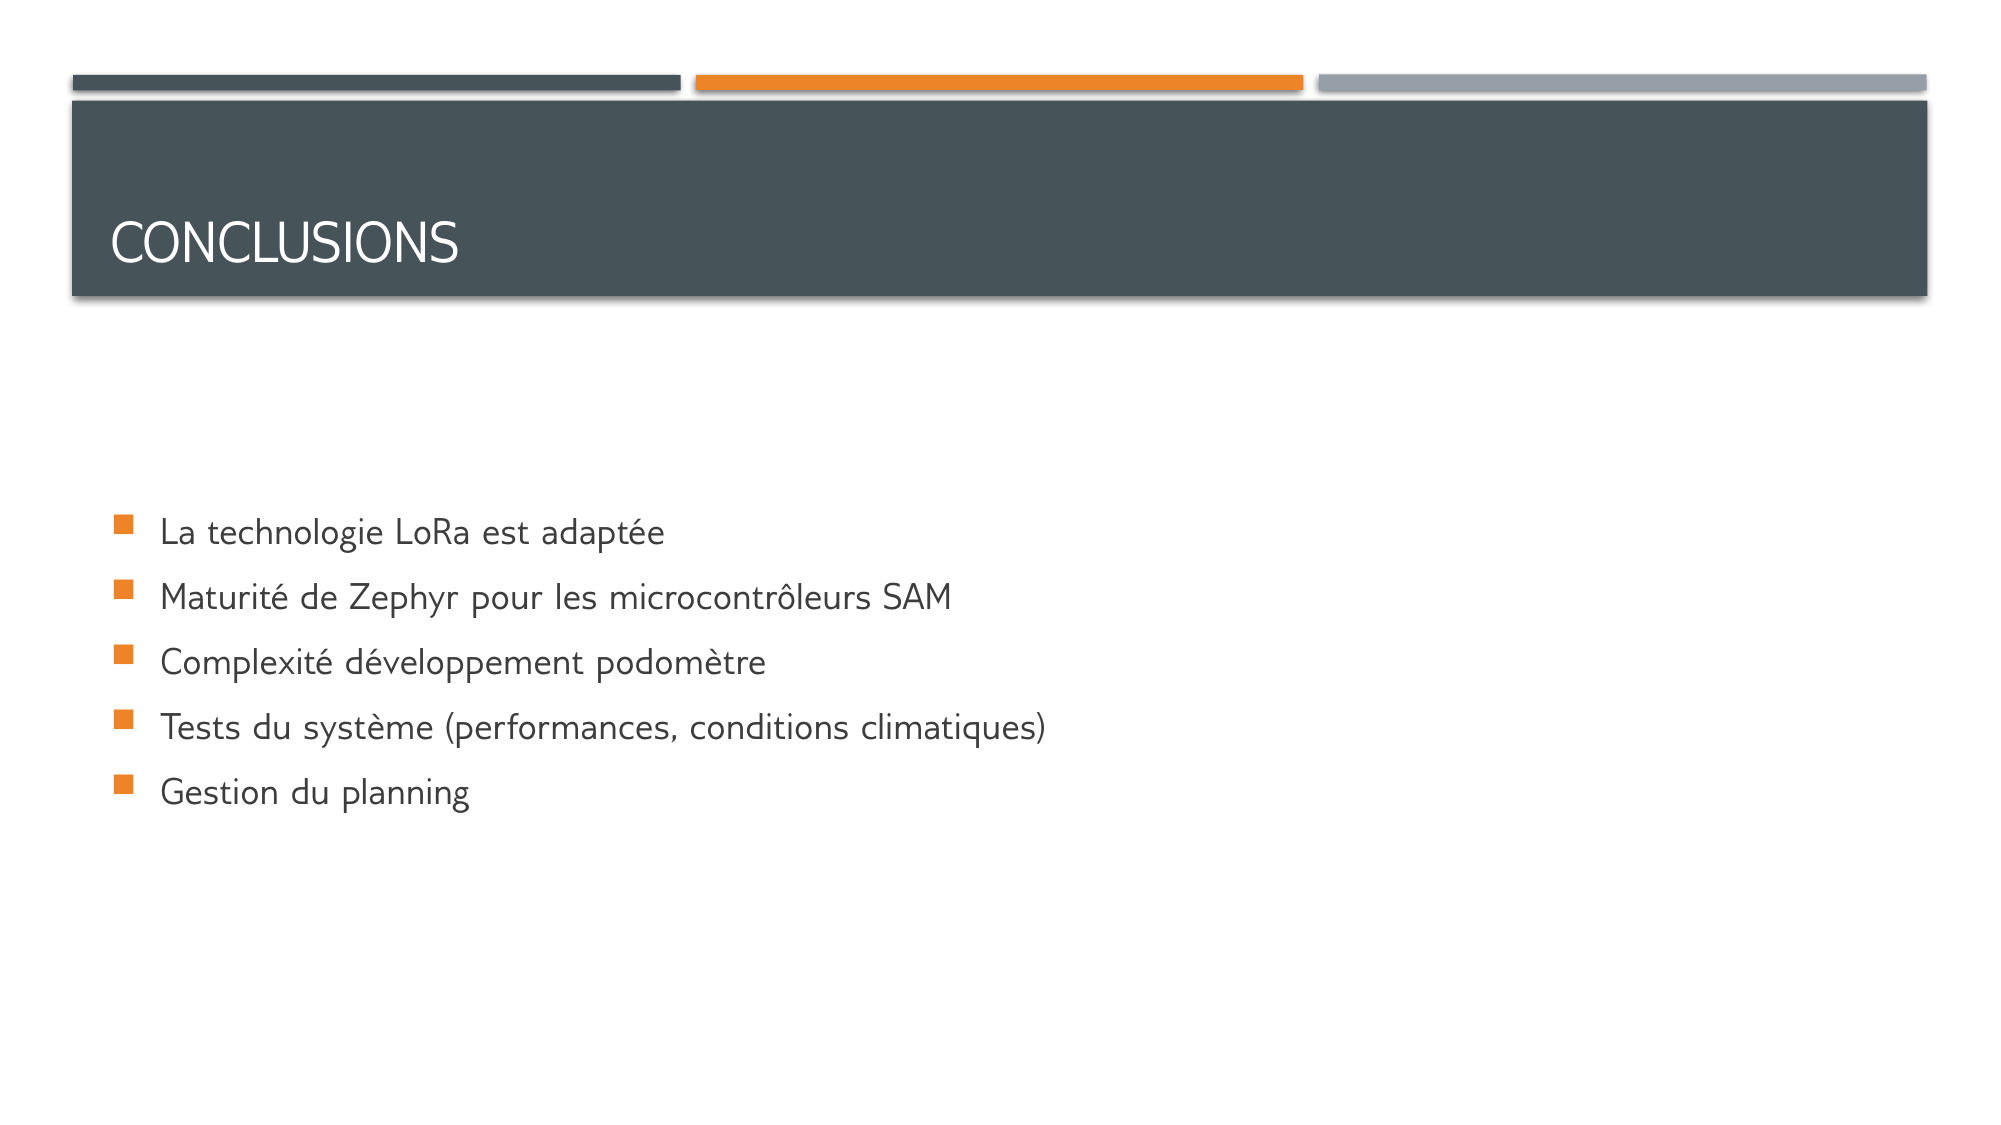

# Conclusions
La technologie LoRa est adaptée
Maturité de Zephyr pour les microcontrôleurs SAM
Complexité développement podomètre
Tests du système (performances, conditions climatiques)
Gestion du planning